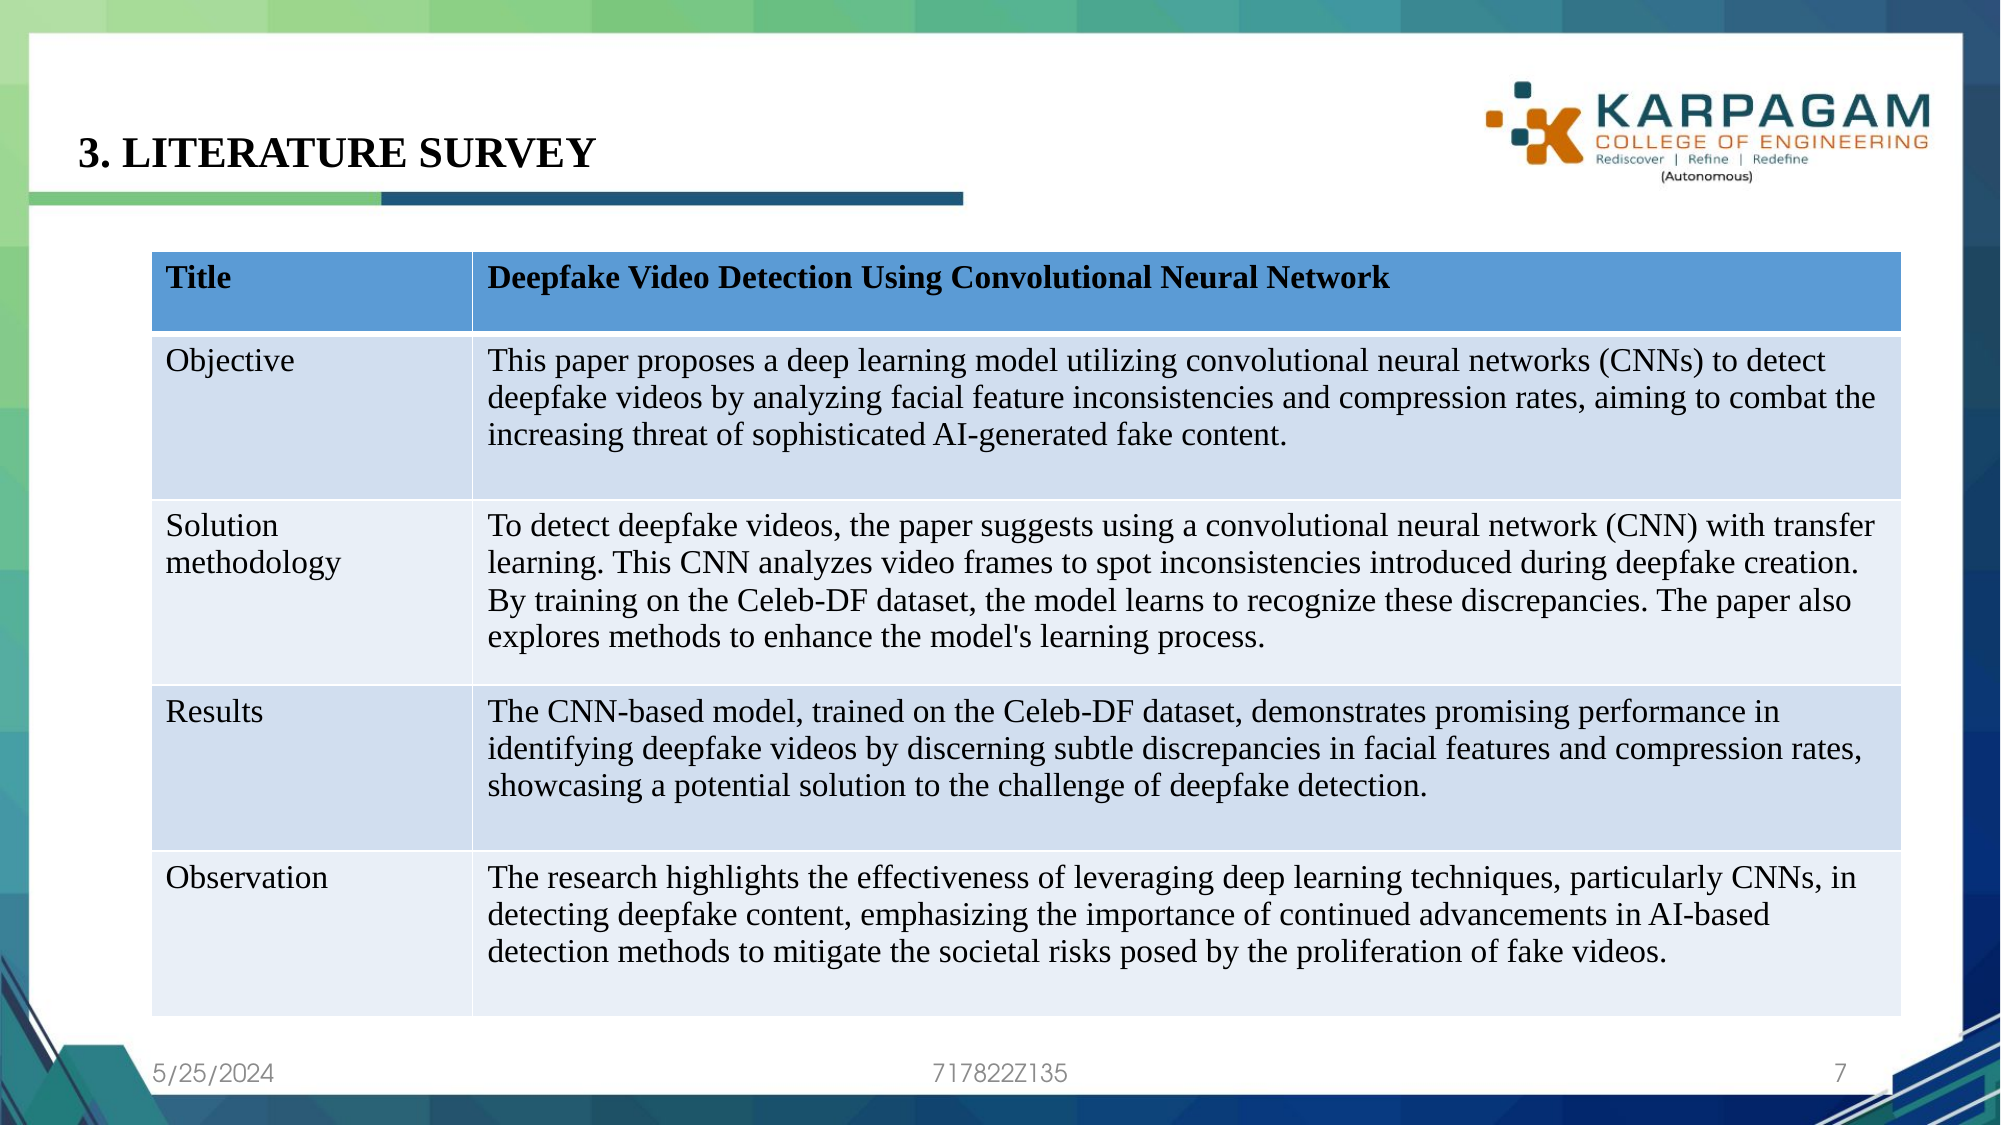

3. LITERATURE SURVEY
| Title | Deepfake Video Detection Using Convolutional Neural Network |
| --- | --- |
| Objective | This paper proposes a deep learning model utilizing convolutional neural networks (CNNs) to detect deepfake videos by analyzing facial feature inconsistencies and compression rates, aiming to combat the increasing threat of sophisticated AI-generated fake content. |
| Solution methodology | To detect deepfake videos, the paper suggests using a convolutional neural network (CNN) with transfer learning. This CNN analyzes video frames to spot inconsistencies introduced during deepfake creation. By training on the Celeb-DF dataset, the model learns to recognize these discrepancies. The paper also explores methods to enhance the model's learning process. |
| Results | The CNN-based model, trained on the Celeb-DF dataset, demonstrates promising performance in identifying deepfake videos by discerning subtle discrepancies in facial features and compression rates, showcasing a potential solution to the challenge of deepfake detection. |
| Observation | The research highlights the effectiveness of leveraging deep learning techniques, particularly CNNs, in detecting deepfake content, emphasizing the importance of continued advancements in AI-based detection methods to mitigate the societal risks posed by the proliferation of fake videos. |
5/25/2024
717822Z135
7